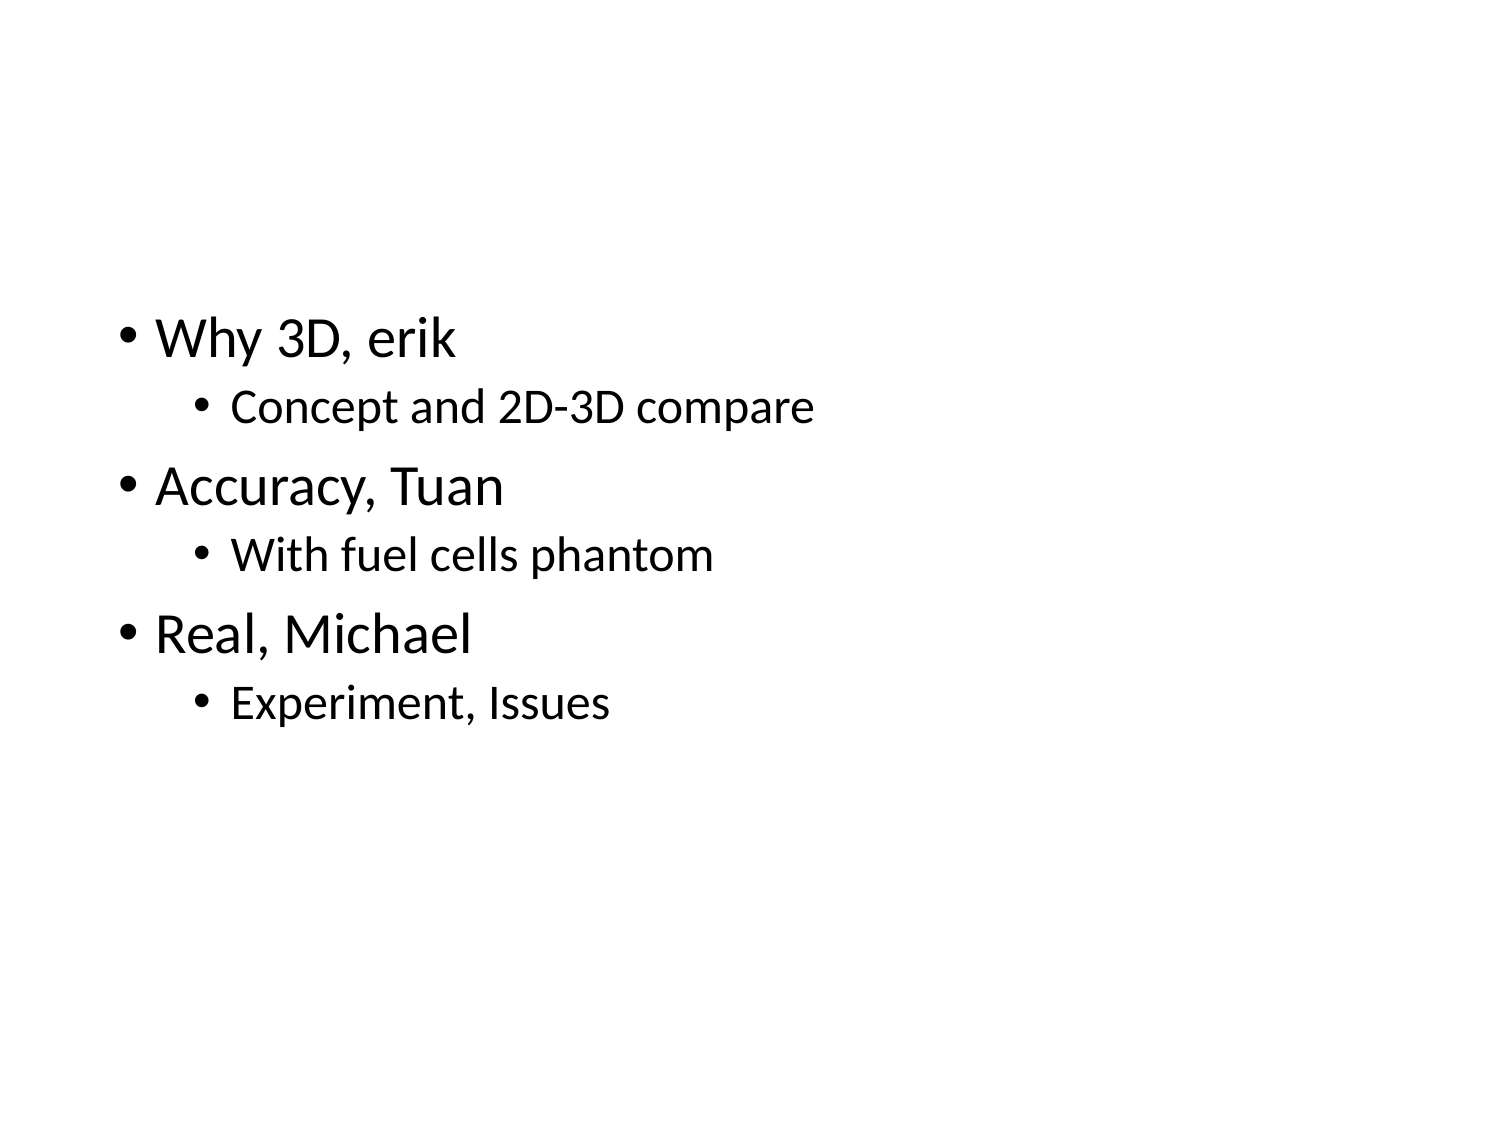

#
Why 3D, erik
Concept and 2D-3D compare
Accuracy, Tuan
With fuel cells phantom
Real, Michael
Experiment, Issues